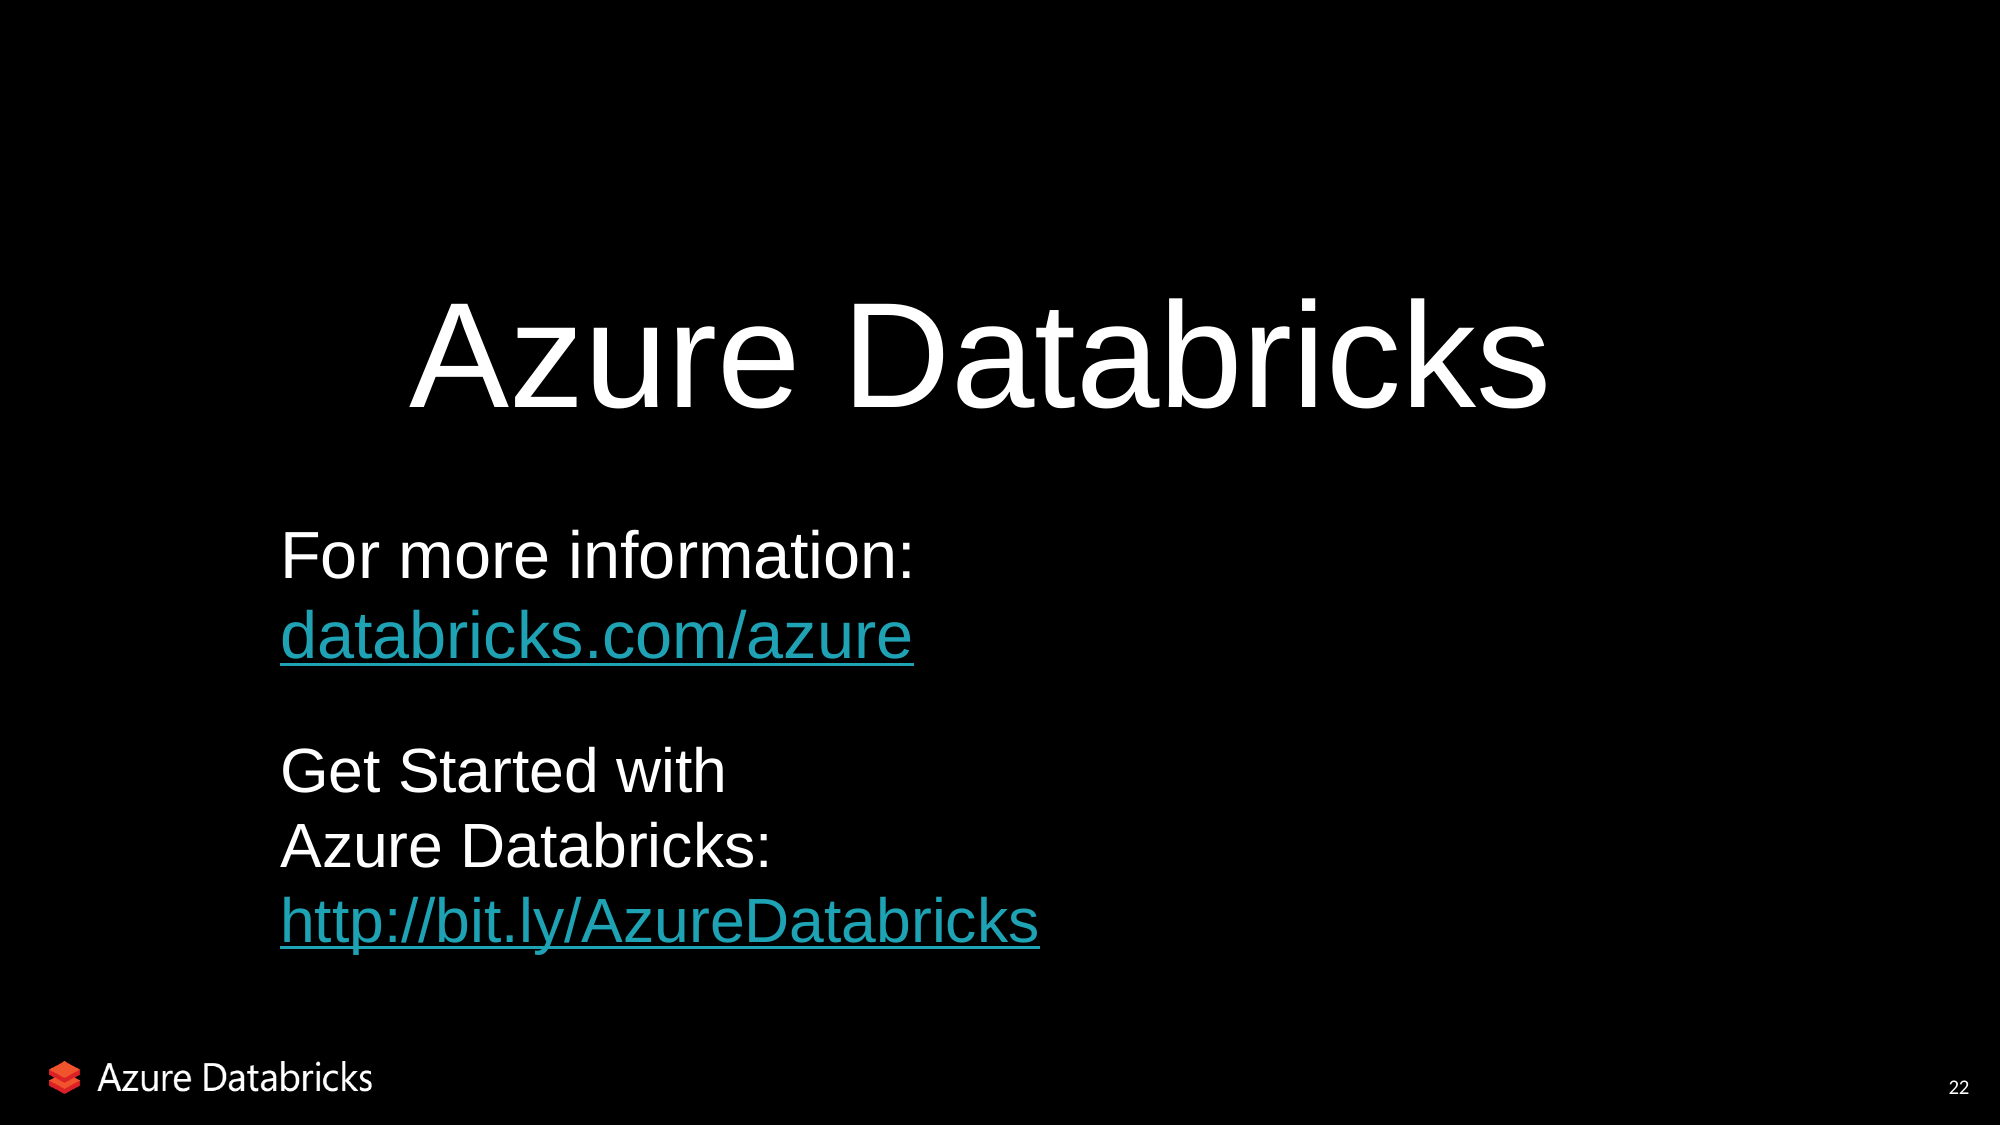

# Azure Databricks
For more information:
databricks.com/azure
Get Started with
Azure Databricks:
http://bit.ly/AzureDatabricks
22